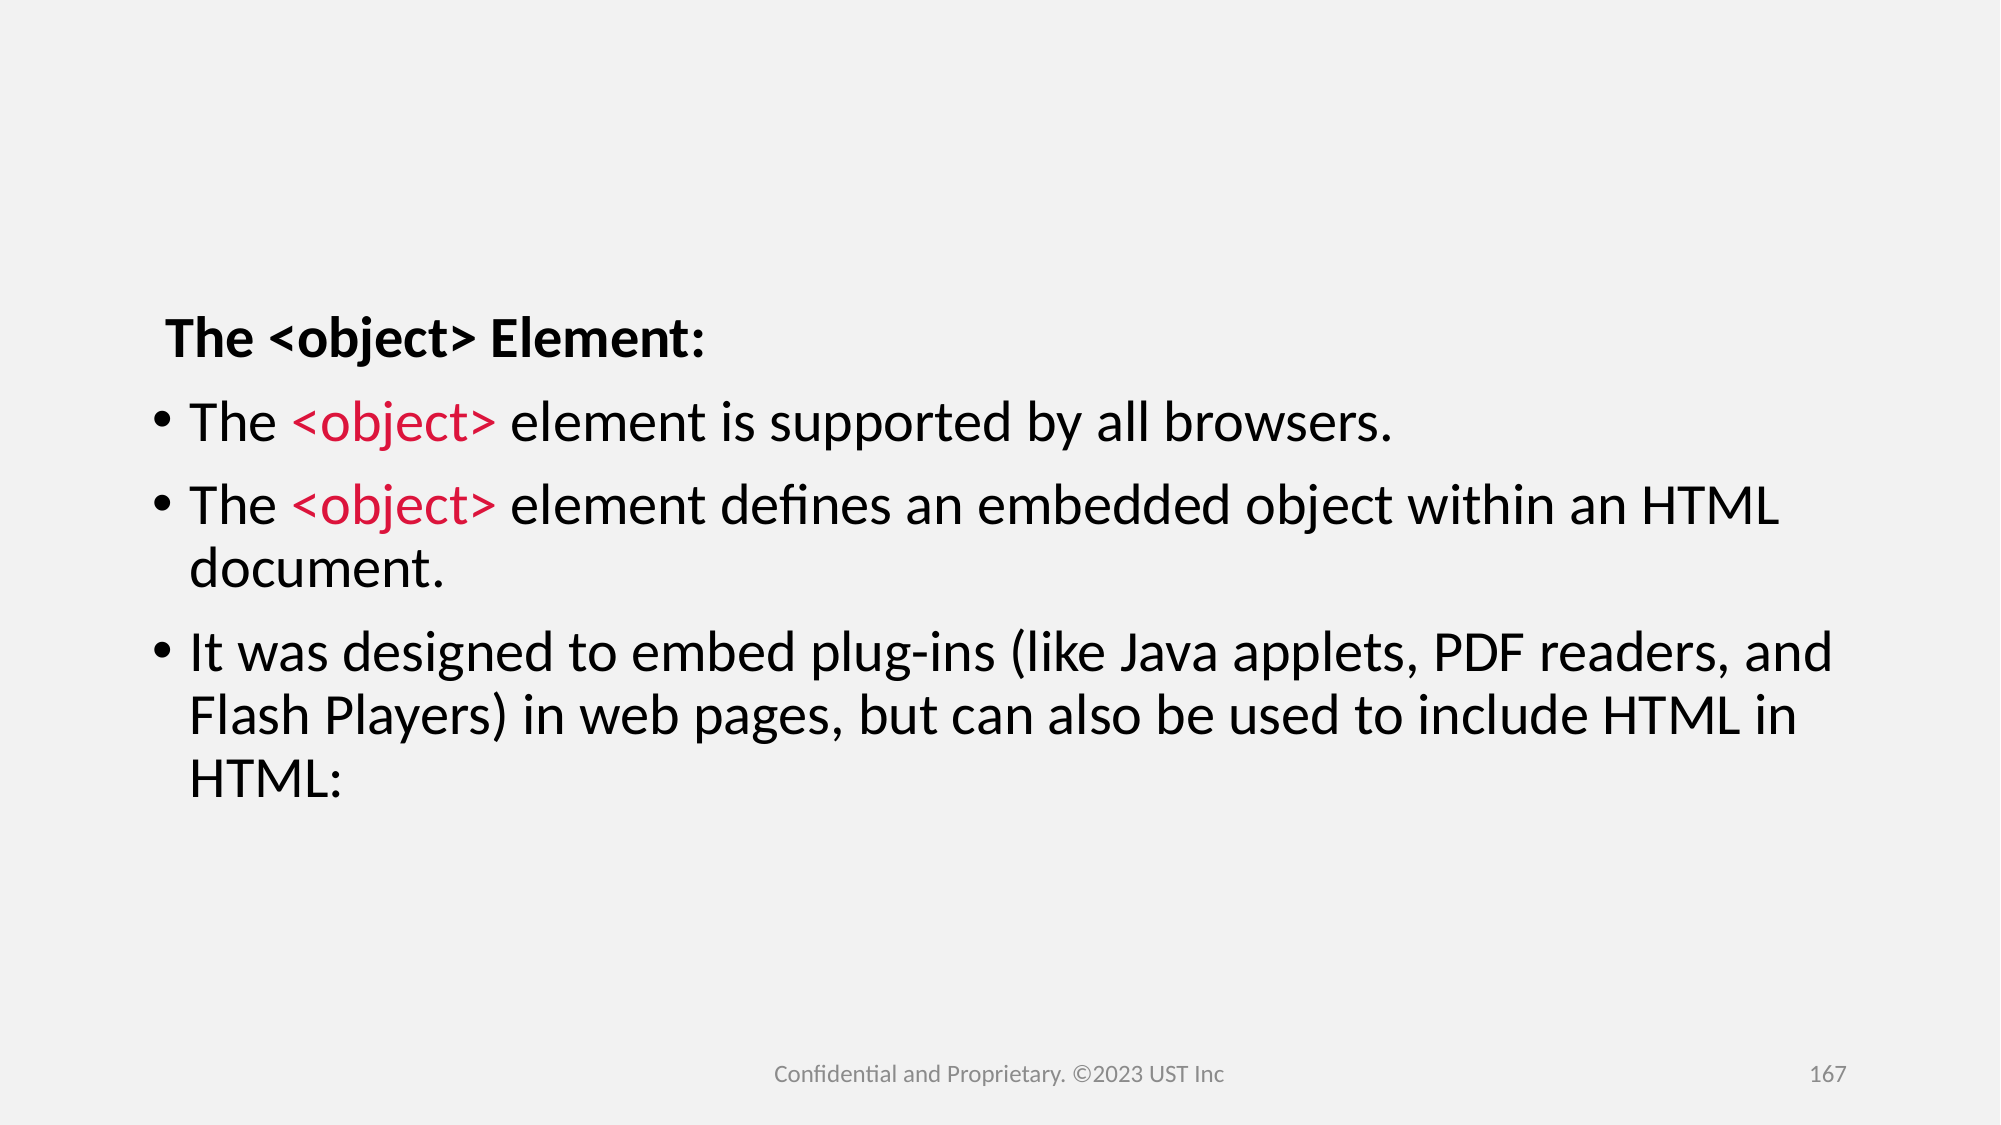

#
 The <object> Element:
The <object> element is supported by all browsers.
The <object> element defines an embedded object within an HTML document.
It was designed to embed plug-ins (like Java applets, PDF readers, and Flash Players) in web pages, but can also be used to include HTML in HTML:

Confidential and Proprietary. ©2023 UST Inc
167